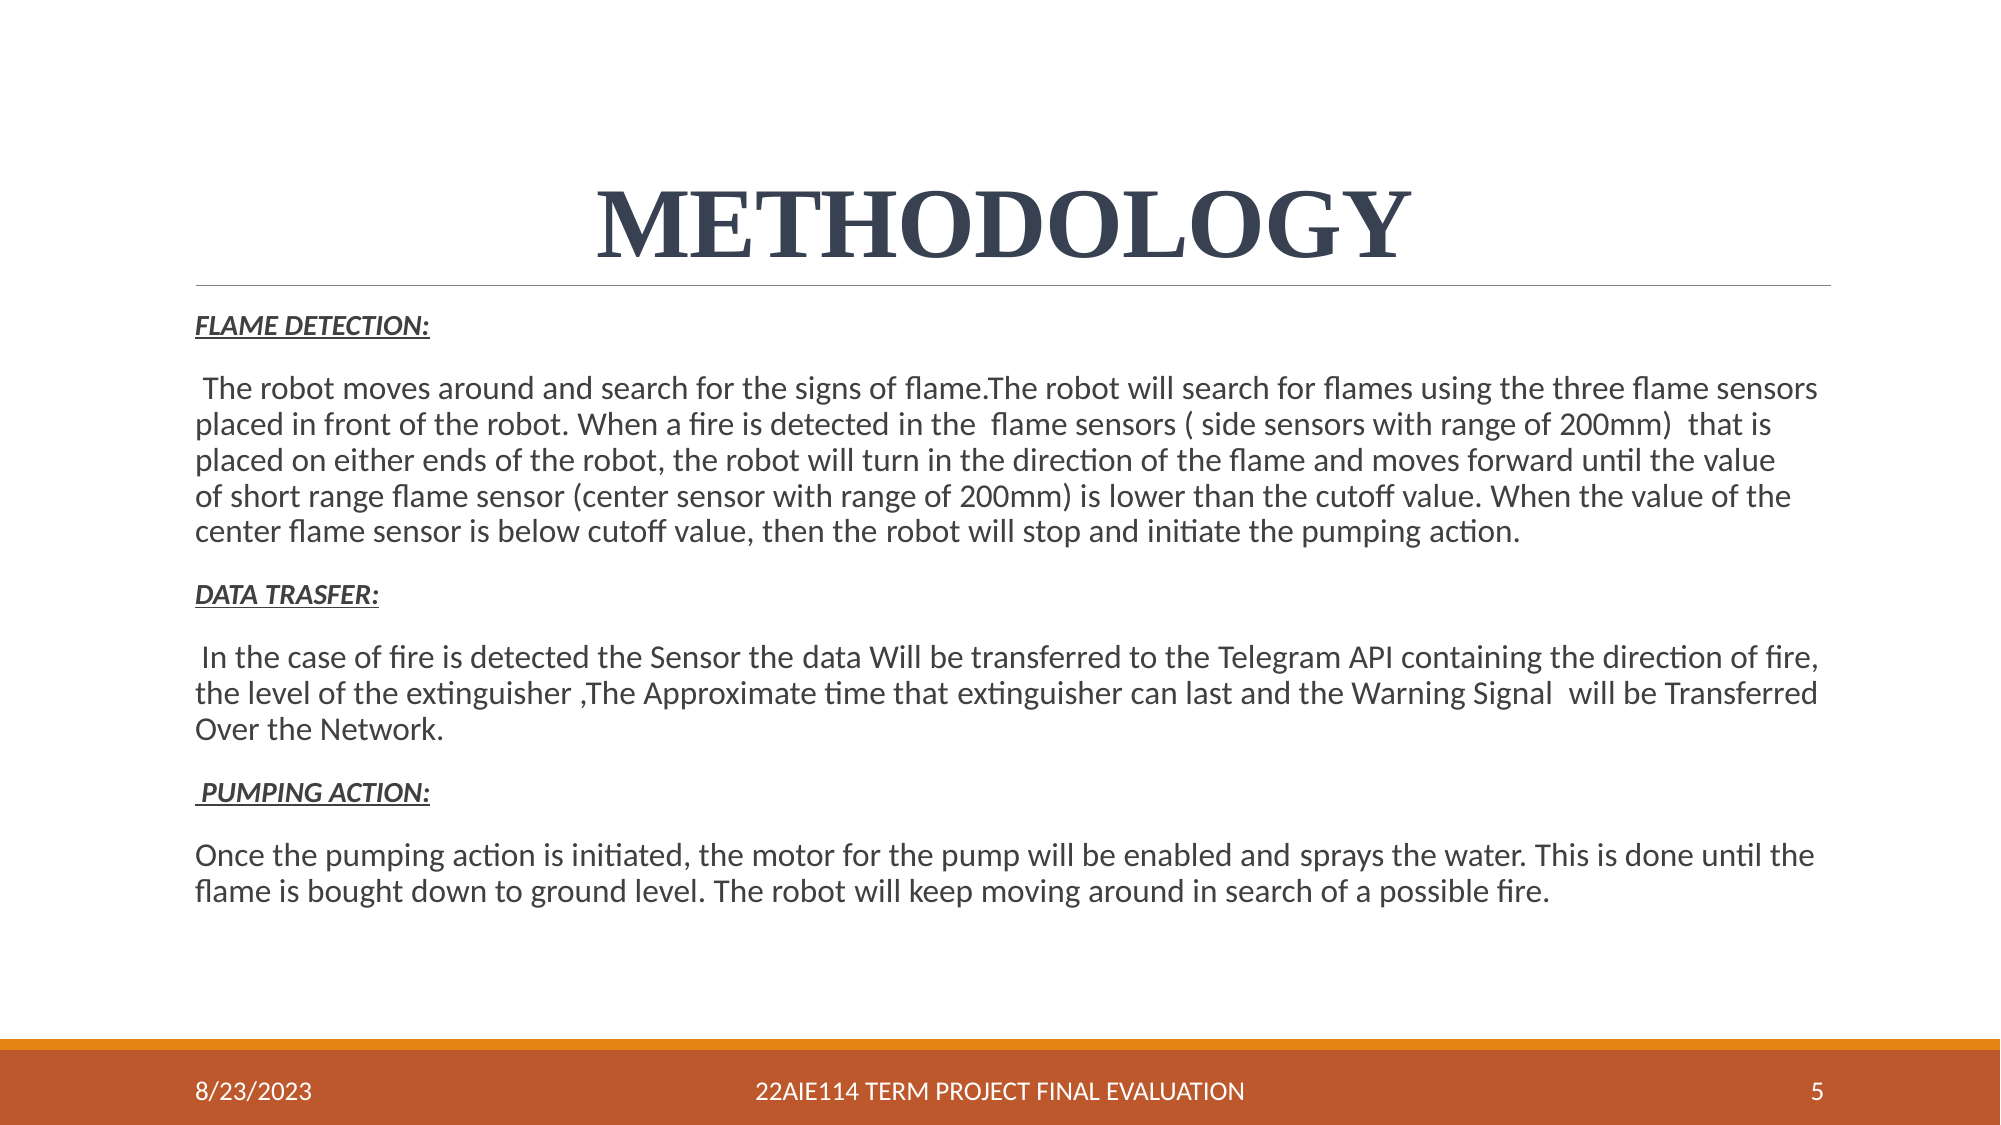

# METHODOLOGY
FLAME DETECTION:
 The robot moves around and search for the signs of flame.The robot will search for flames using the three flame sensors placed in front of the robot. When a fire is detected in the  flame sensors ( side sensors with range of 200mm)  that is placed on either ends of the robot, the robot will turn in the direction of the flame and moves forward until the value of short range flame sensor (center sensor with range of 200mm) is lower than the cutoff value. When the value of the center flame sensor is below cutoff value, then the robot will stop and initiate the pumping action.
DATA TRASFER:
 In the case of fire is detected the Sensor the data Will be transferred to the Telegram API containing the direction of fire, the level of the extinguisher ,The Approximate time that extinguisher can last and the Warning Signal  will be Transferred Over the Network.
 PUMPING ACTION:
Once the pumping action is initiated, the motor for the pump will be enabled and sprays the water. This is done until the flame is bought down to ground level. The robot will keep moving around in search of a possible fire.

8/23/2023
22AIE114 Term Project Final Evaluation
5